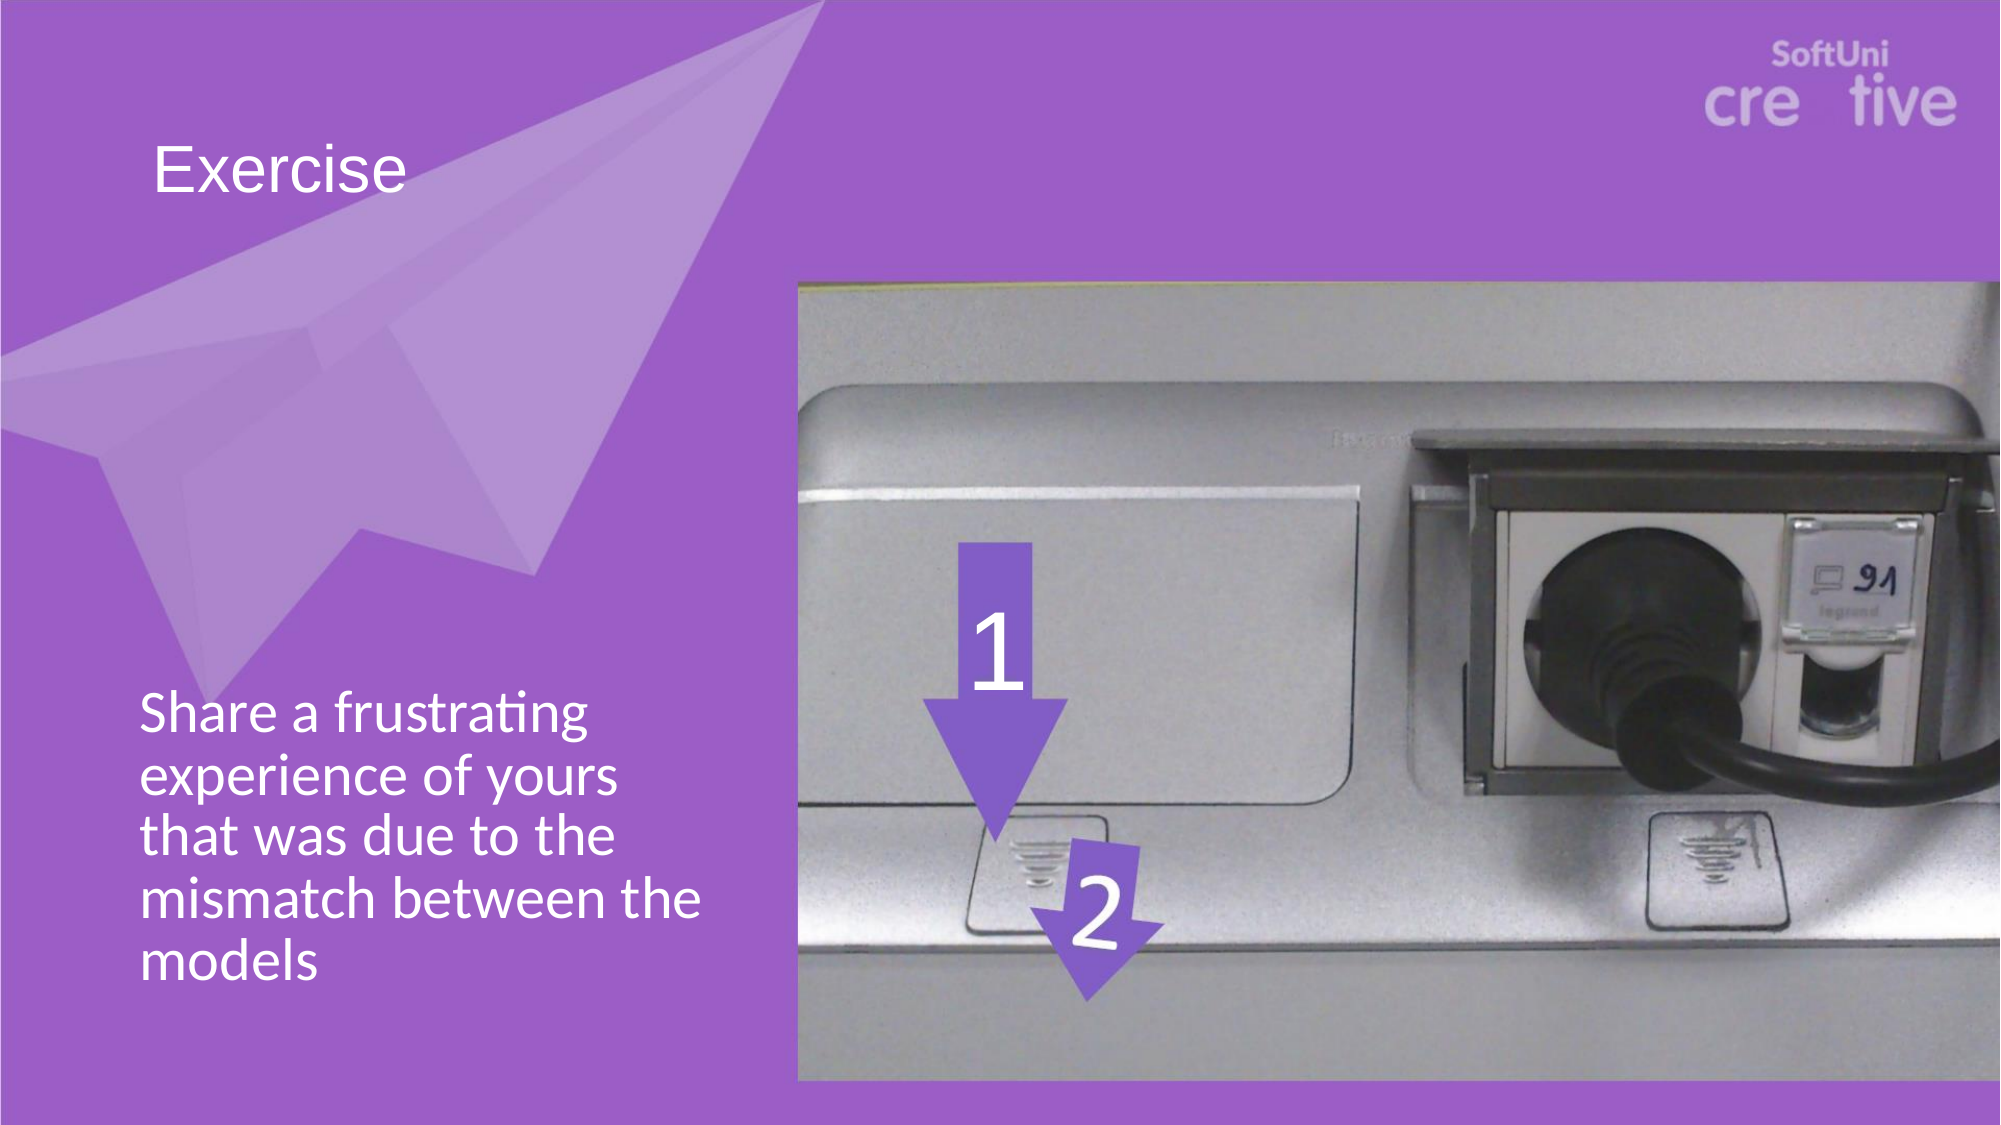

Exercise
1
Share a frustrating
experience of yours
that was due to the
mismatch between the
models